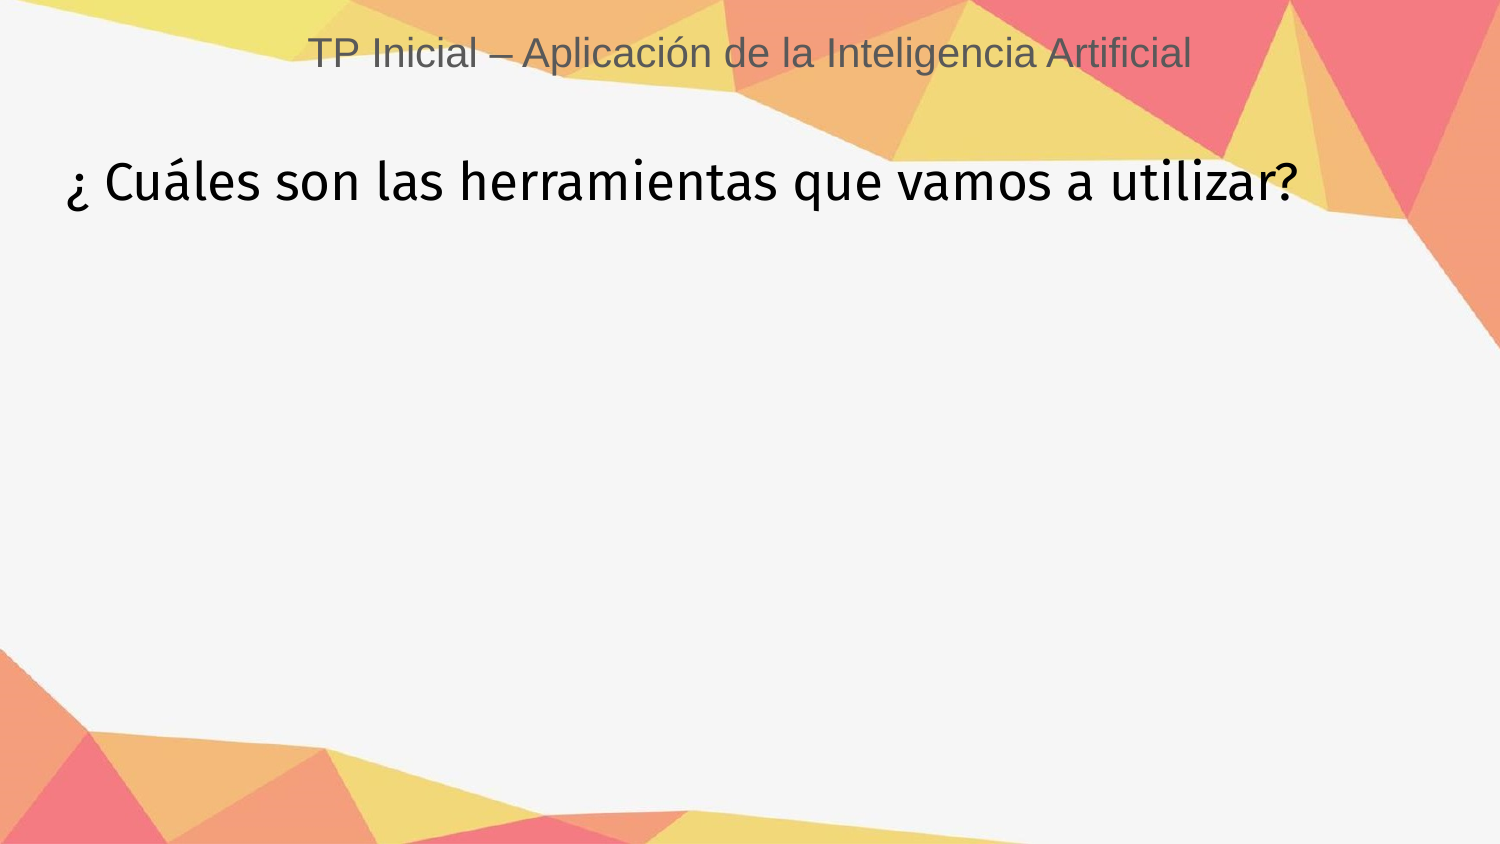

TP Inicial – Aplicación de la Inteligencia Artificial
# ¿ Cuáles son las herramientas que vamos a utilizar?